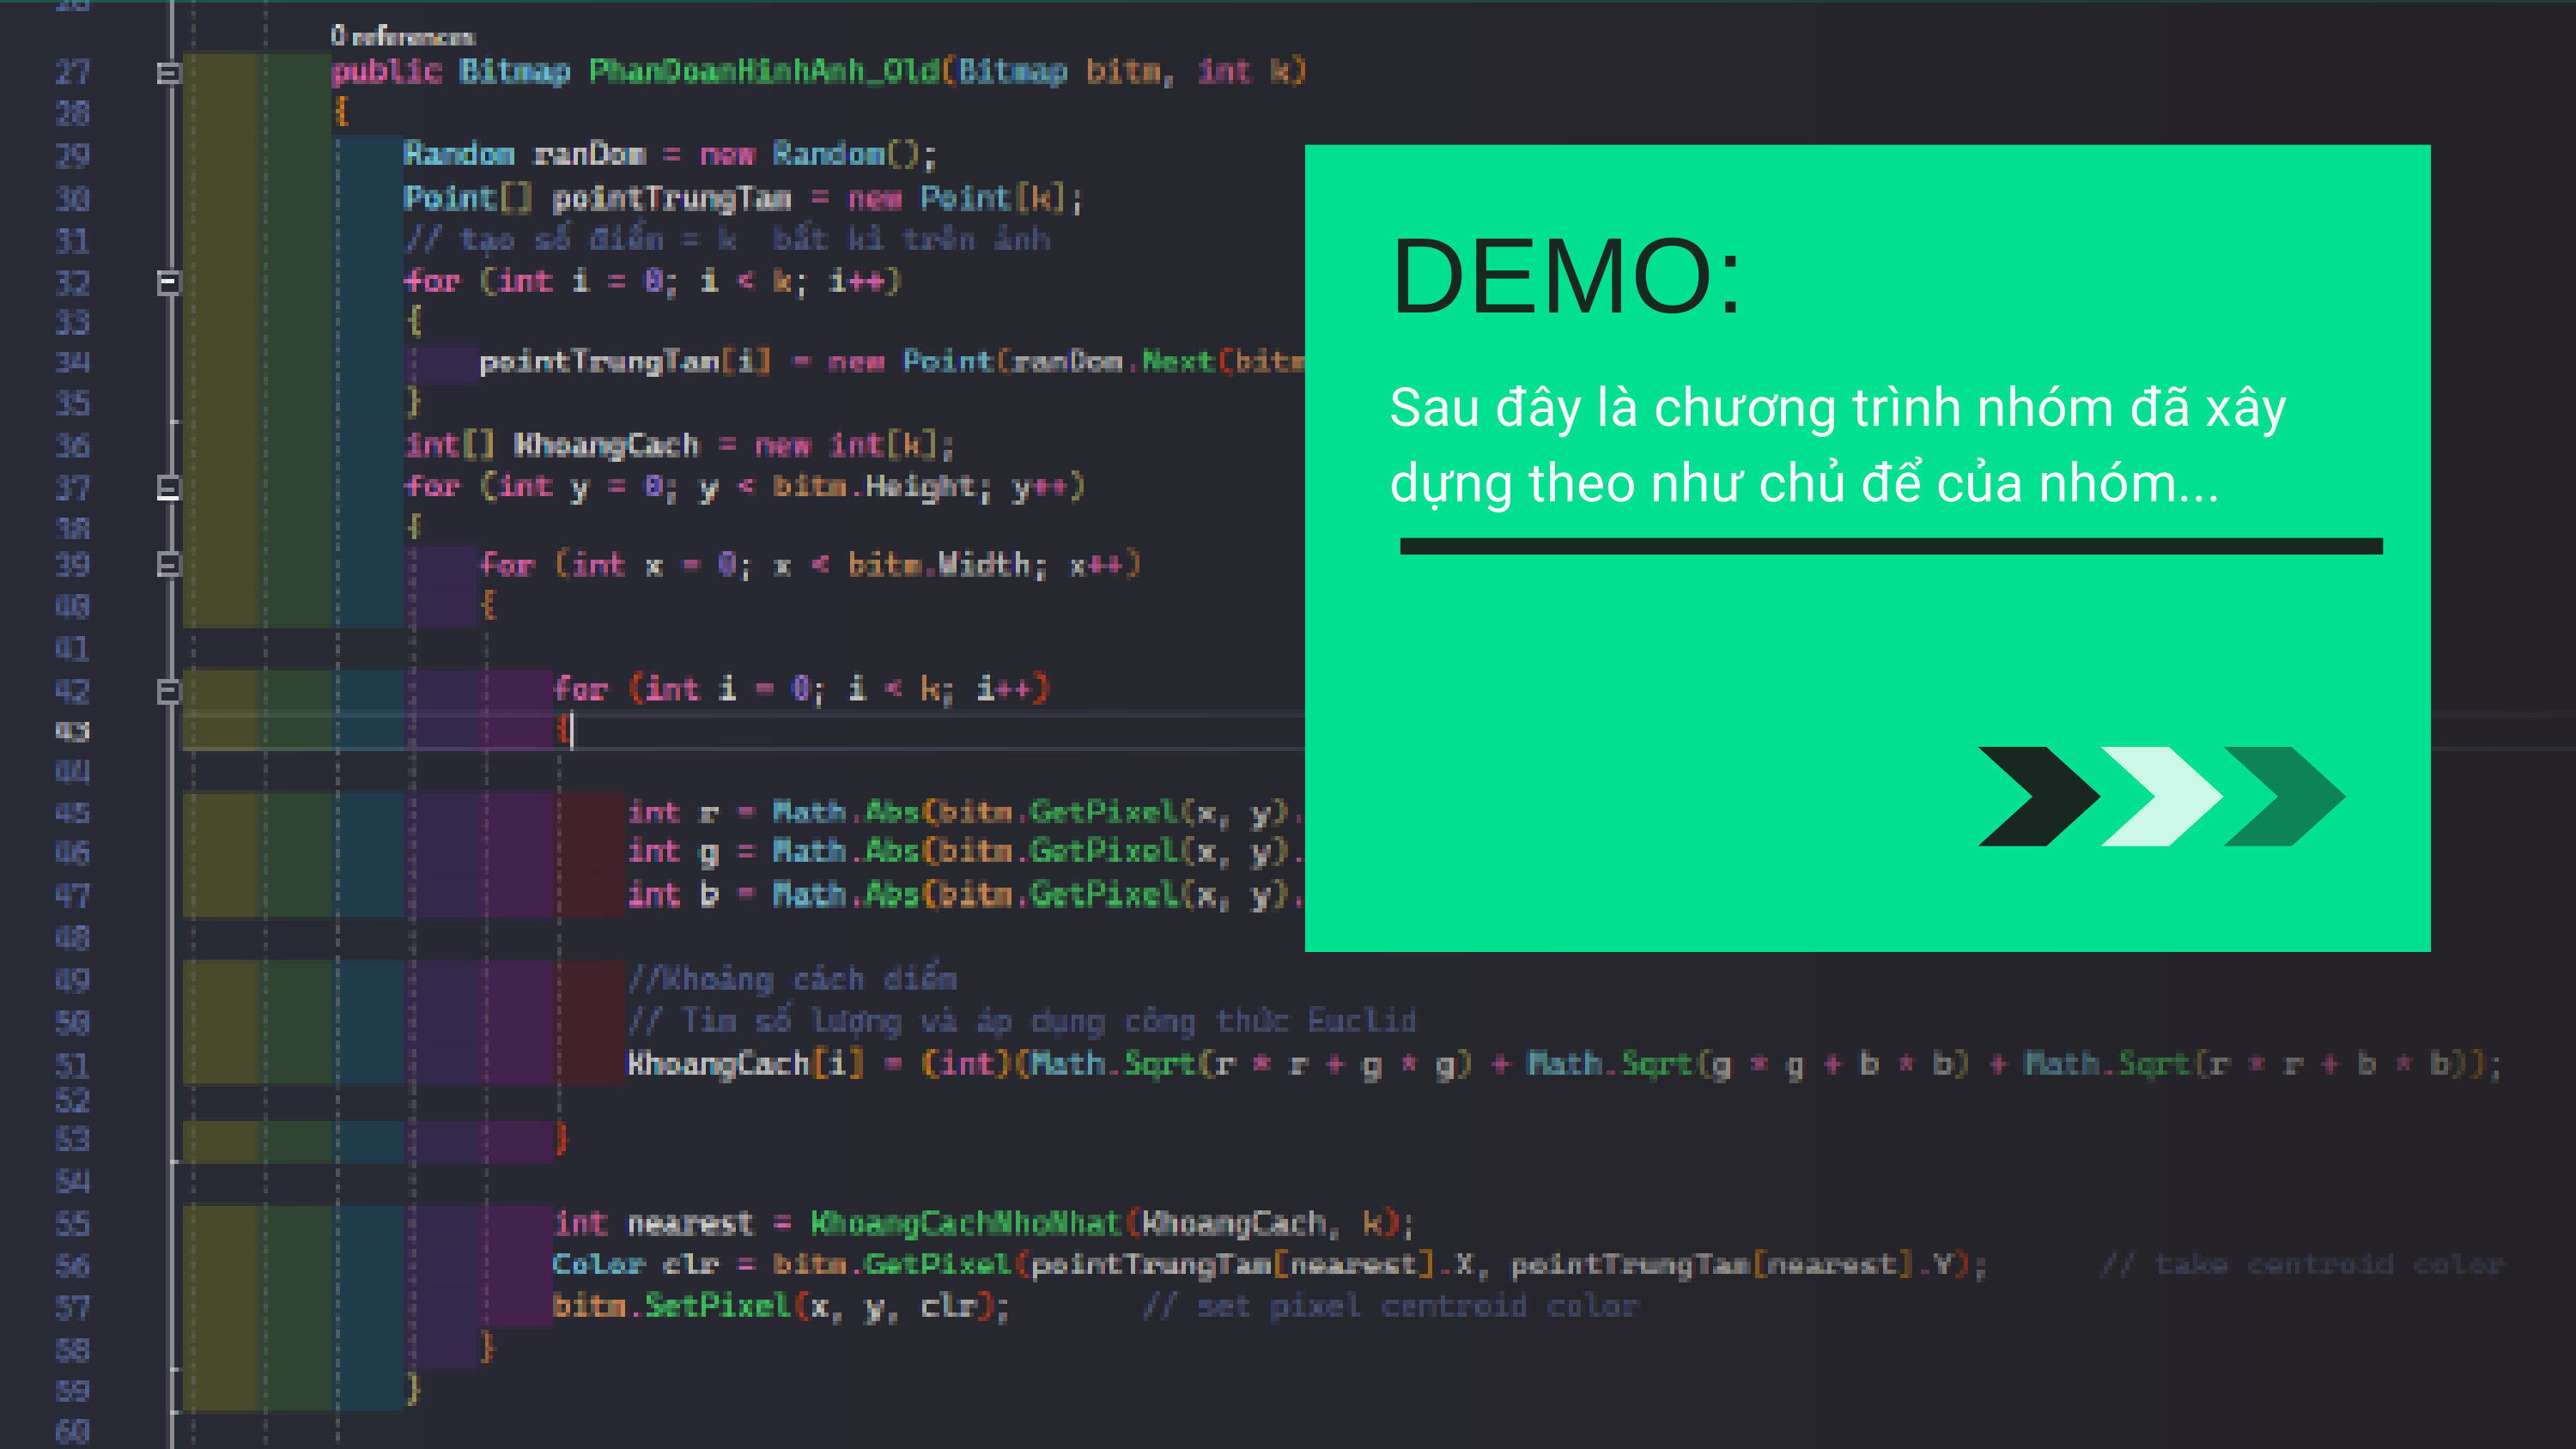

DEMO:
Sau đây là chương trình nhóm đã xây dựng theo như chủ để của nhóm...